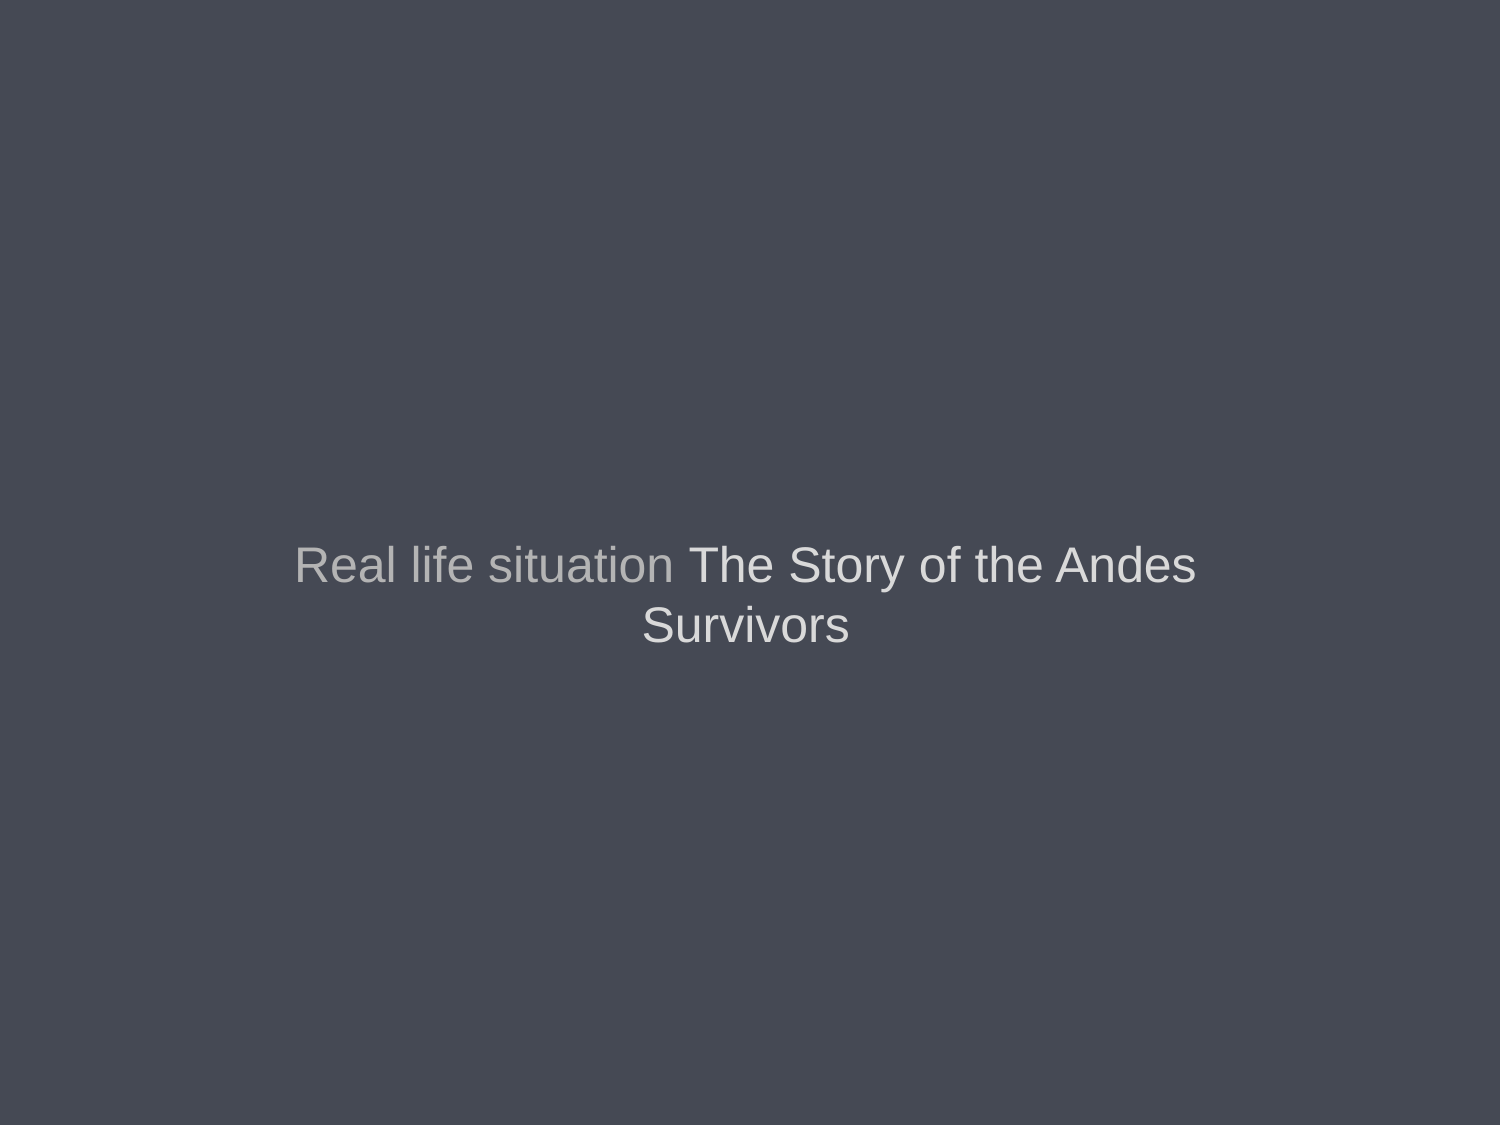

Real life situation The Story of the Andes Survivors